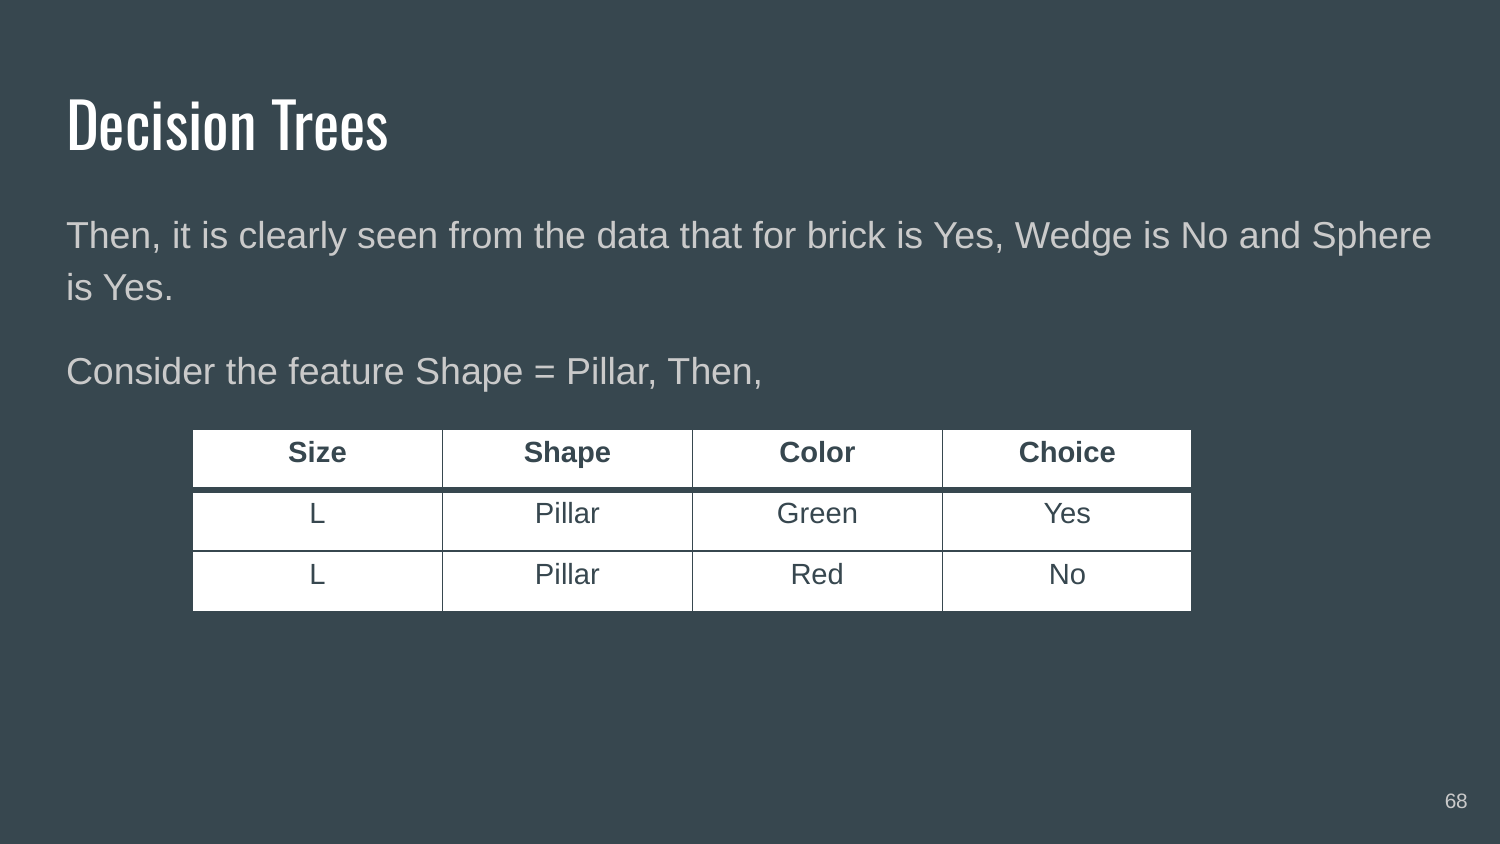

# Decision Trees
Then, it is clearly seen from the data that for brick is Yes, Wedge is No and Sphere is Yes.
Consider the feature Shape = Pillar, Then,
| Size | Shape | Color | Choice |
| --- | --- | --- | --- |
| L | Pillar | Green | Yes |
| L | Pillar | Red | No |
68